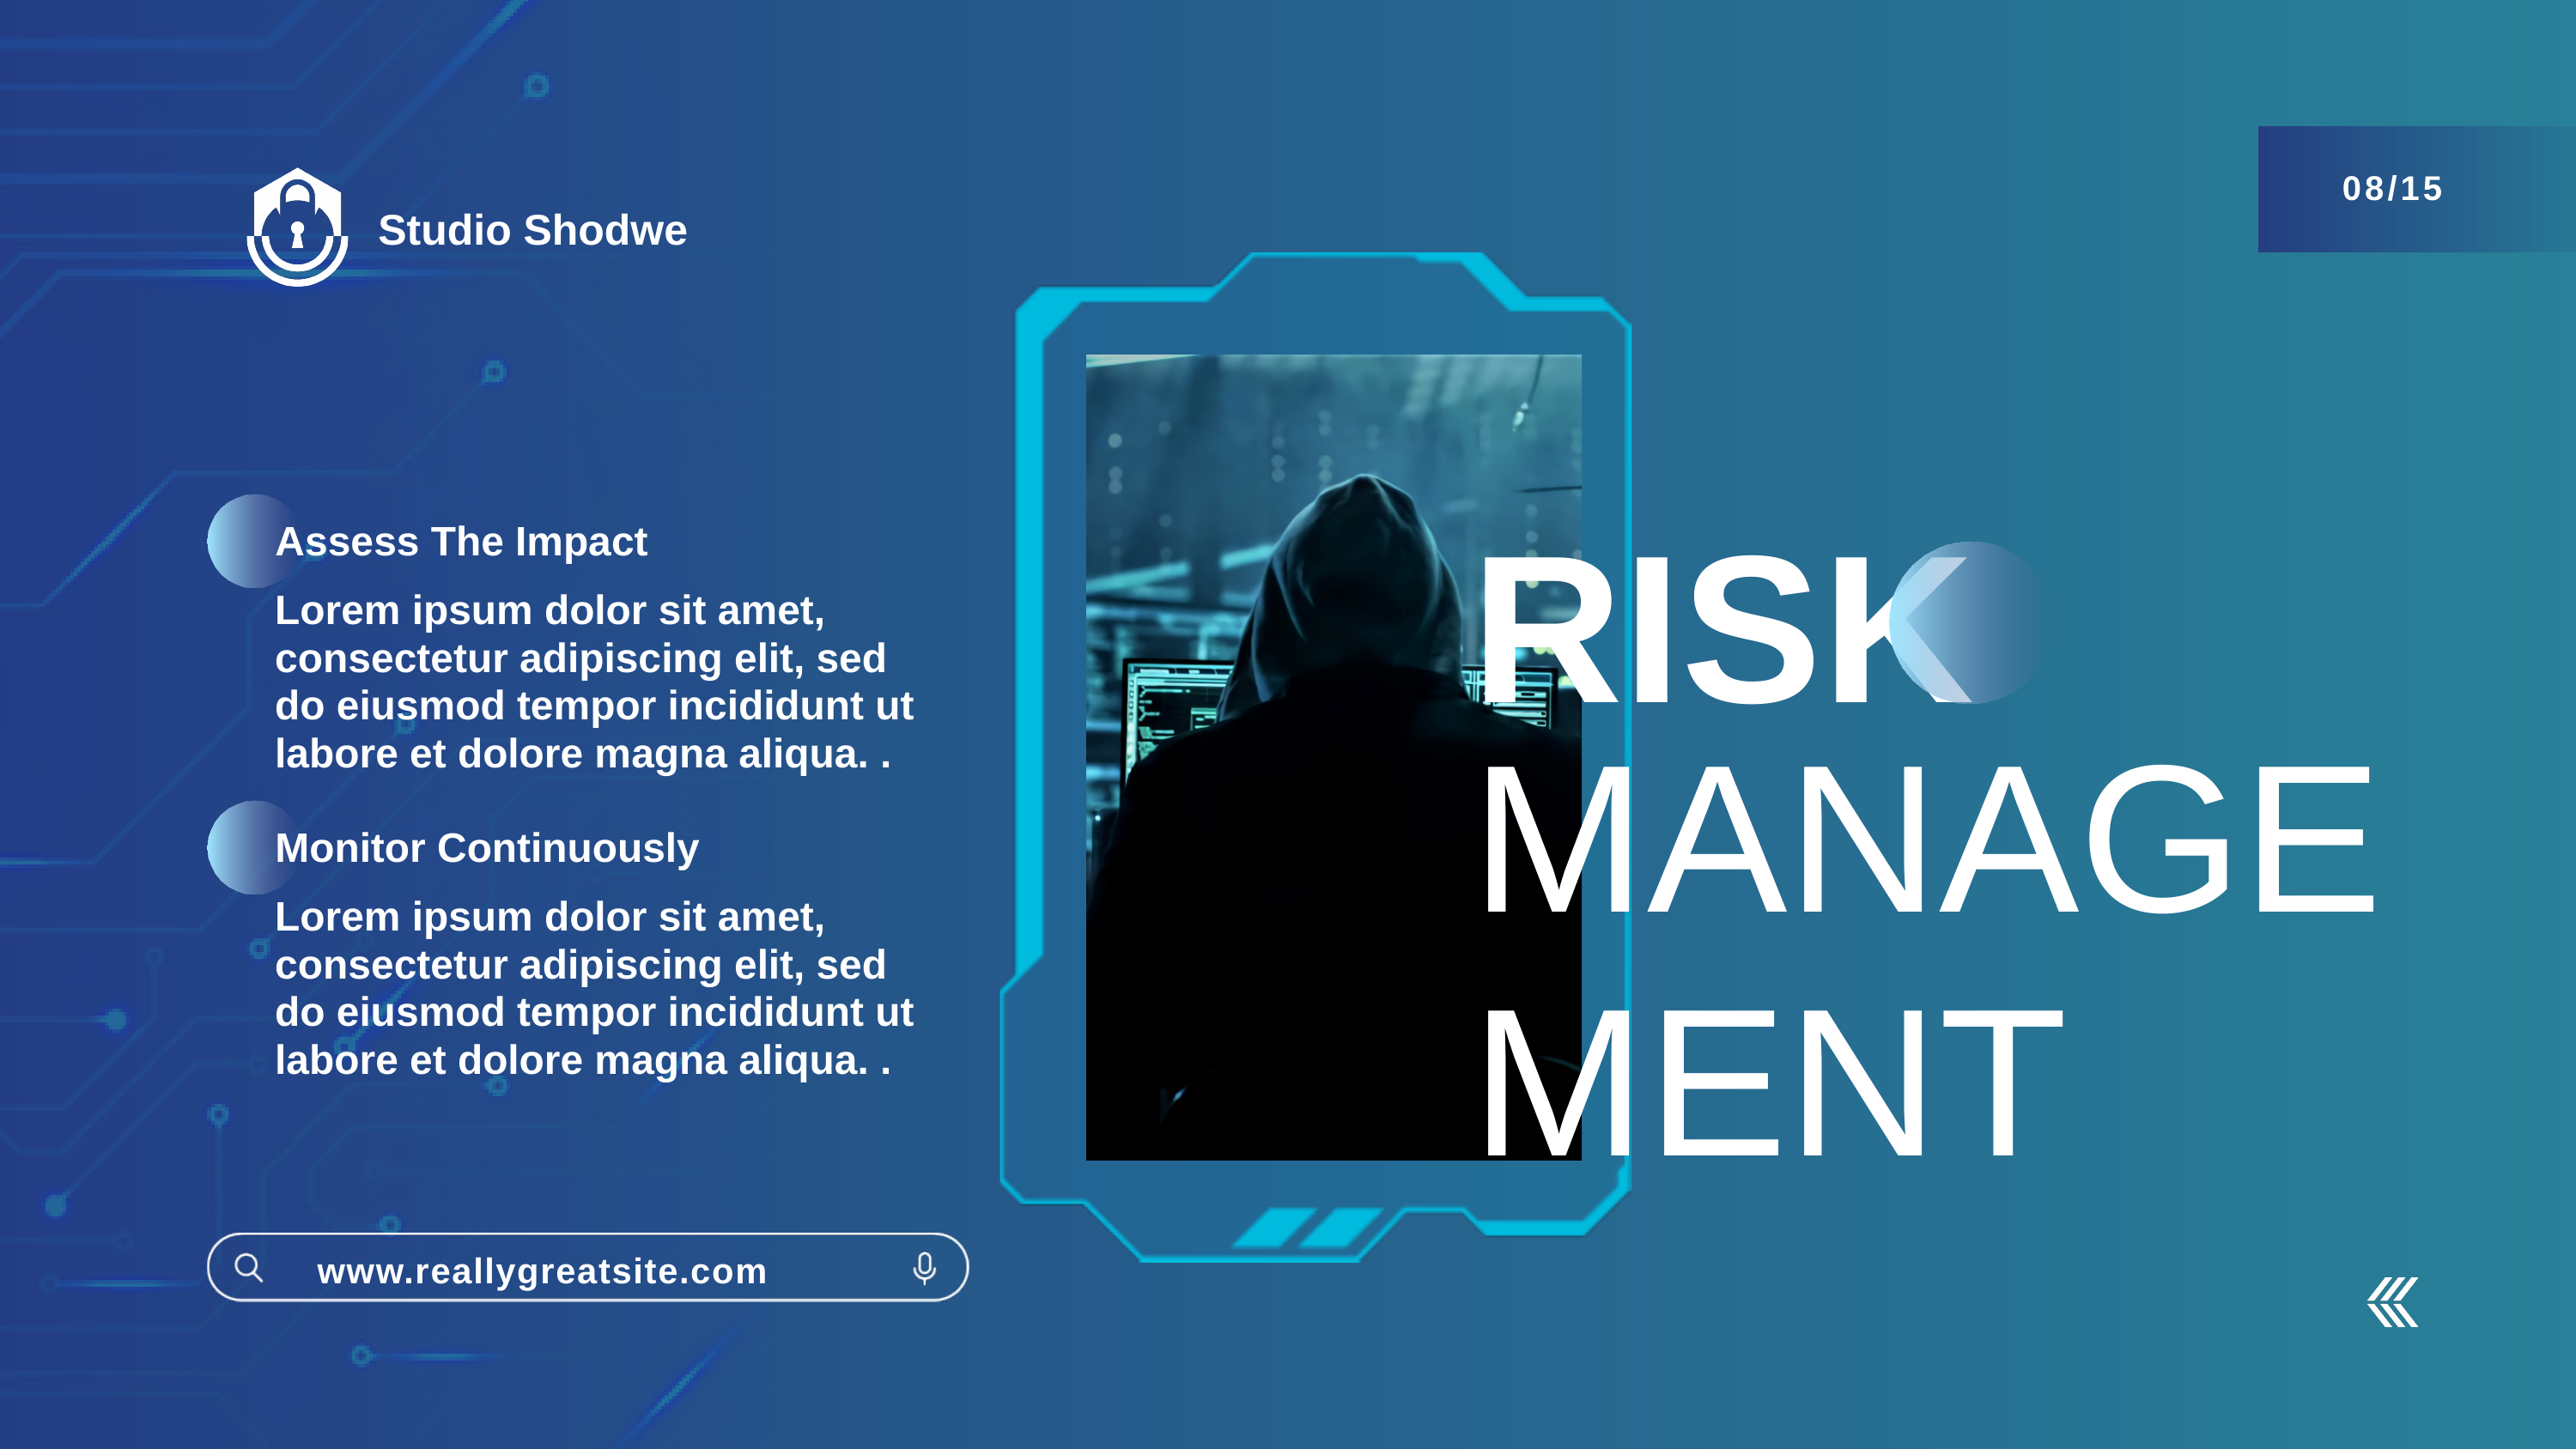

08/15
Studio Shodwe

RISK
Assess The Impact

Lorem ipsum dolor sit amet, consectetur adipiscing elit, sed do eiusmod tempor incididunt ut labore et dolore magna aliqua. .
MANAGEMENT

Monitor Continuously
Lorem ipsum dolor sit amet, consectetur adipiscing elit, sed do eiusmod tempor incididunt ut labore et dolore magna aliqua. .

www.reallygreatsite.com